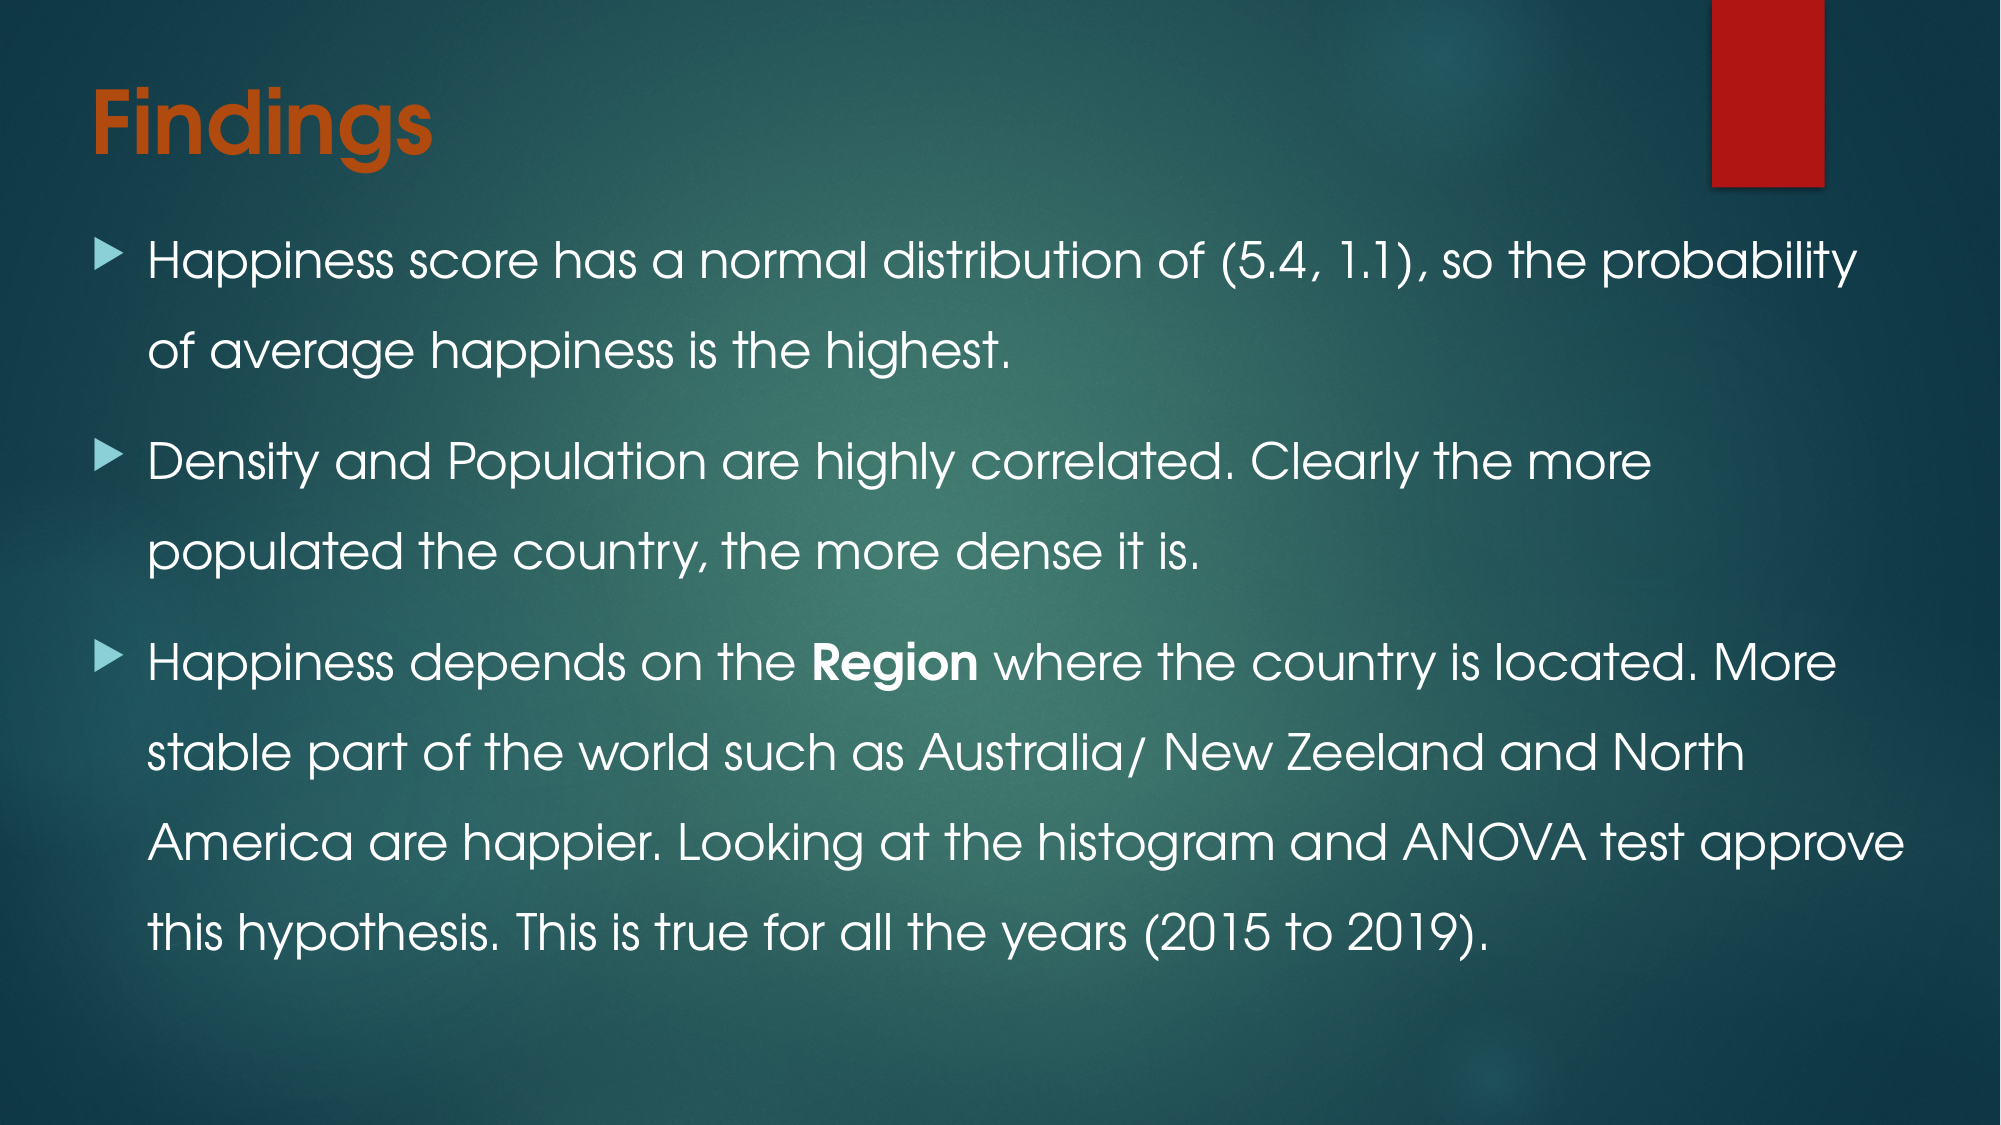

# Findings
Happiness score has a normal distribution of (5.4, 1.1), so the probability of average happiness is the highest.
Density and Population are highly correlated. Clearly the more populated the country, the more dense it is.
Happiness depends on the Region where the country is located. More stable part of the world such as Australia/ New Zeeland and North America are happier. Looking at the histogram and ANOVA test approve this hypothesis. This is true for all the years (2015 to 2019).